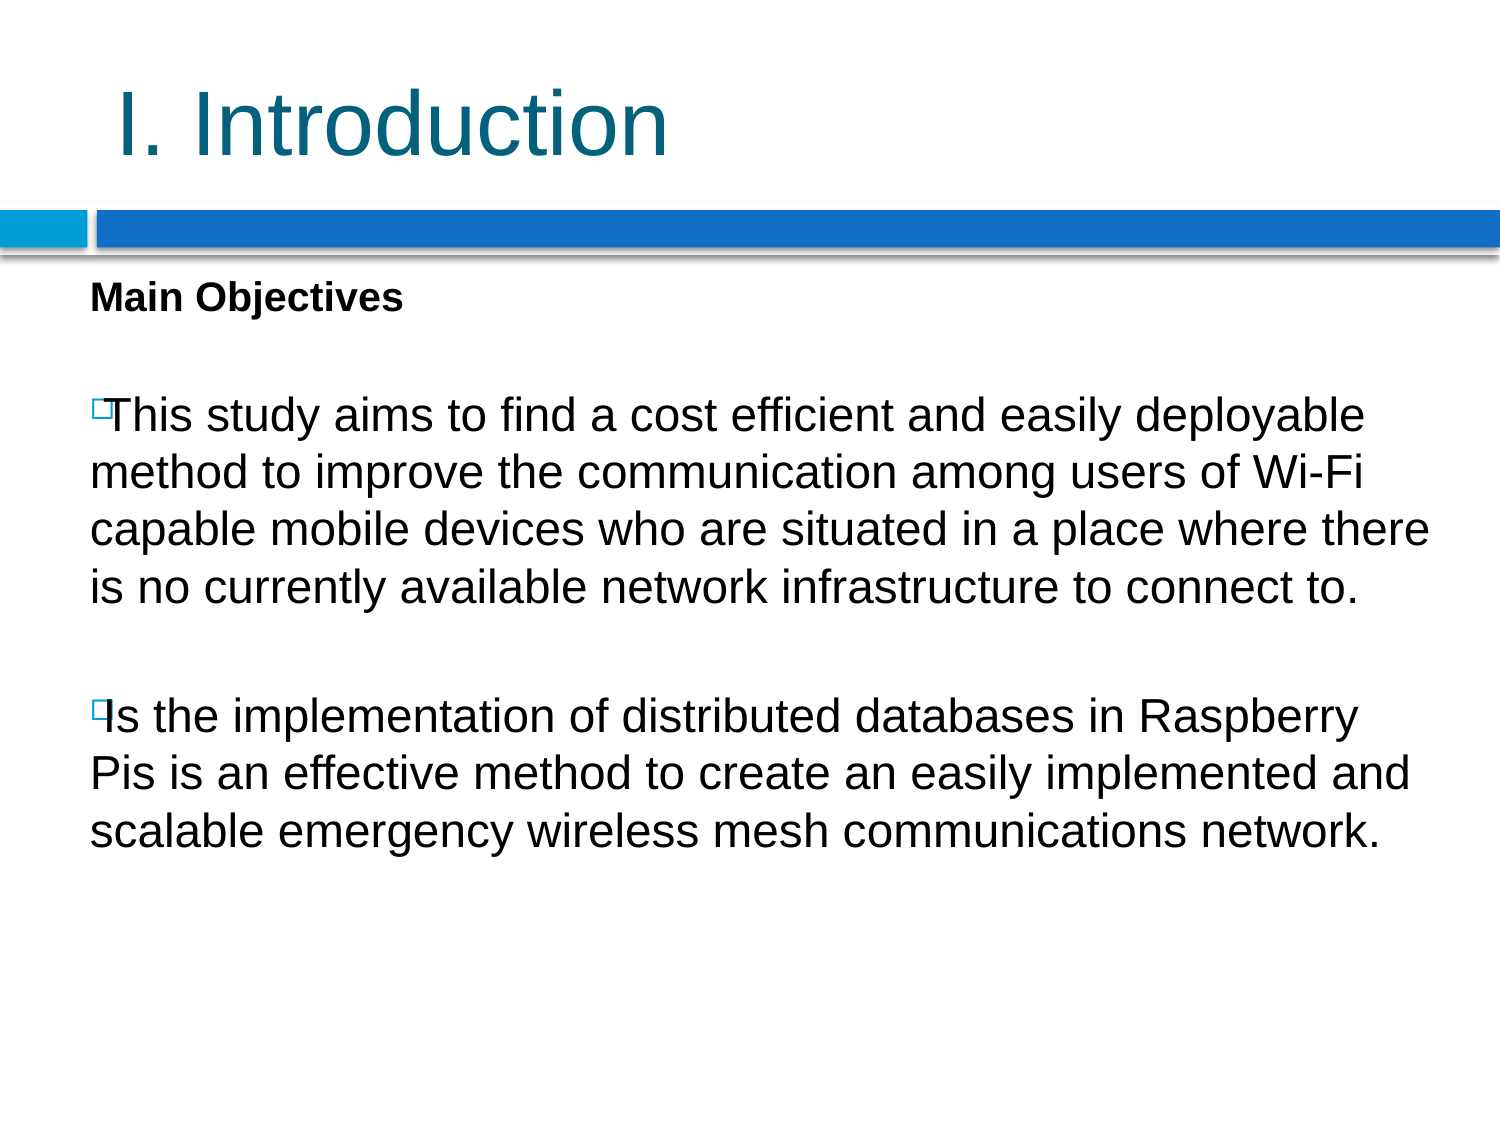

# I. Introduction
Main Objectives

This study aims to find a cost efficient and easily deployable method to improve the communication among users of Wi-Fi capable mobile devices who are situated in a place where there is no currently available network infrastructure to connect to.

Is the implementation of distributed databases in Raspberry Pis is an effective method to create an easily implemented and scalable emergency wireless mesh communications network.